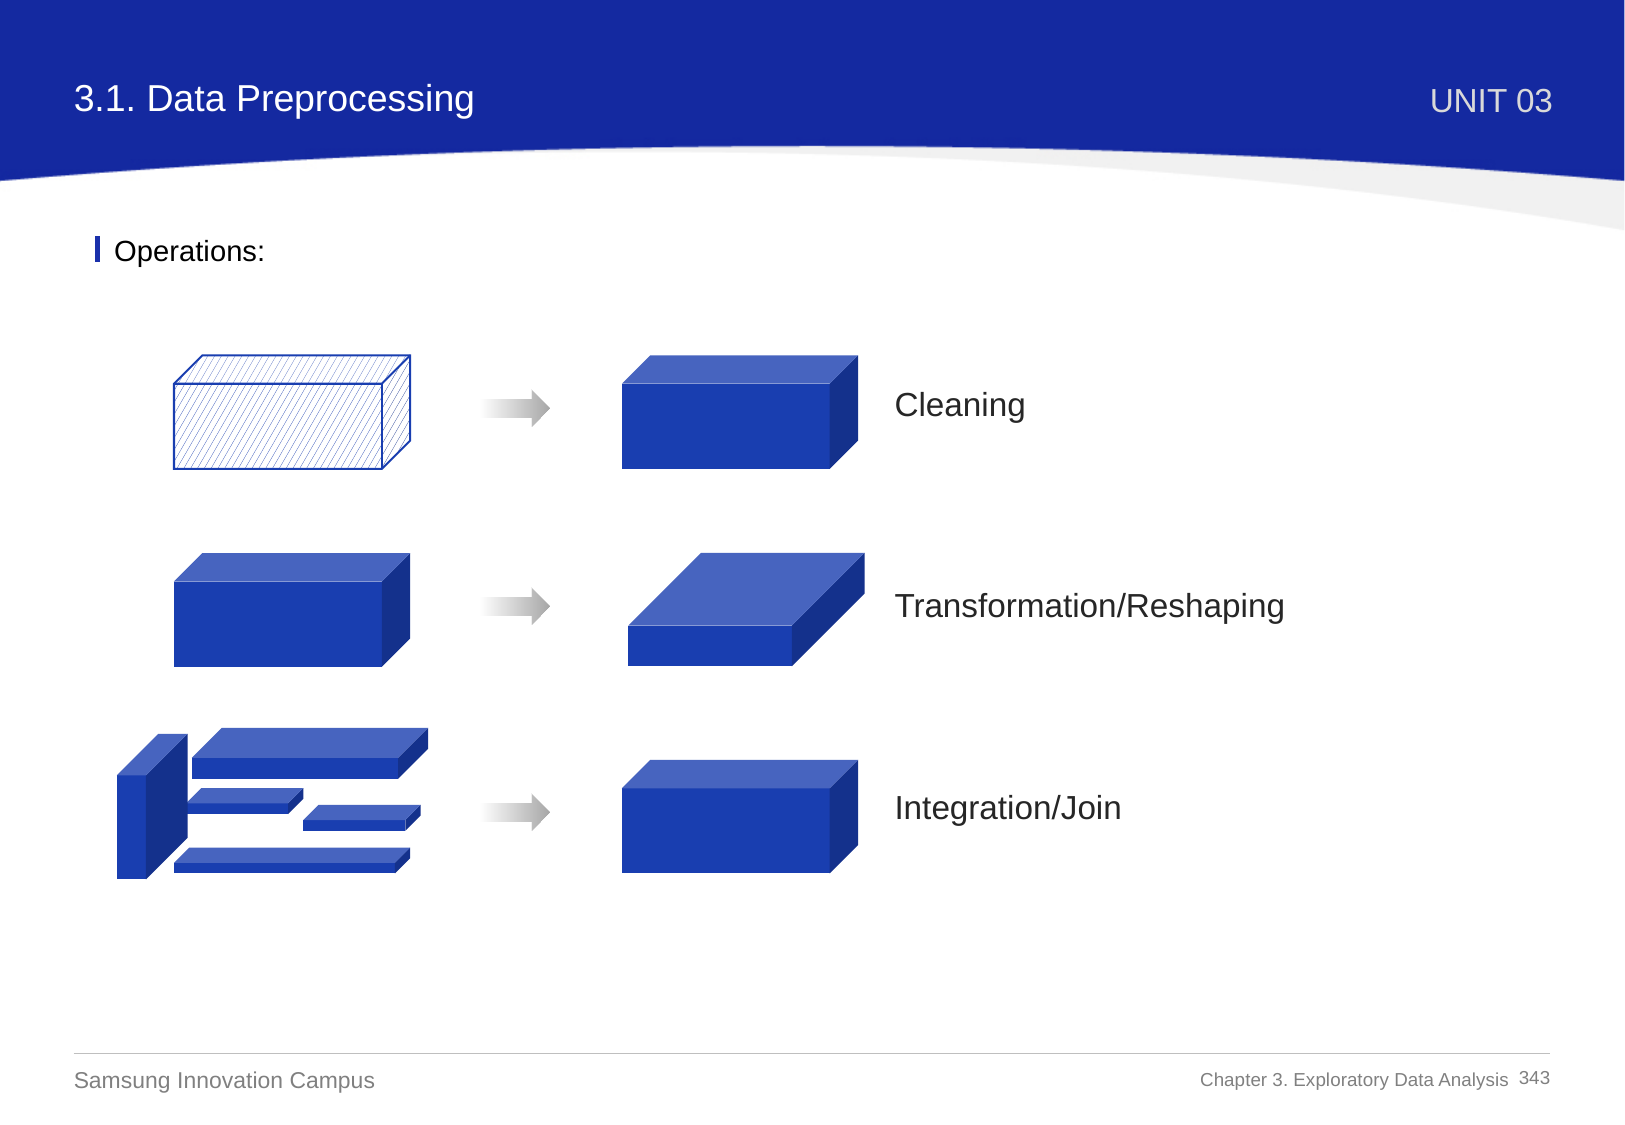

3.1. Data Preprocessing
UNIT 03
Operations:

Cleaning

Transformation/Reshaping

Integration/Join